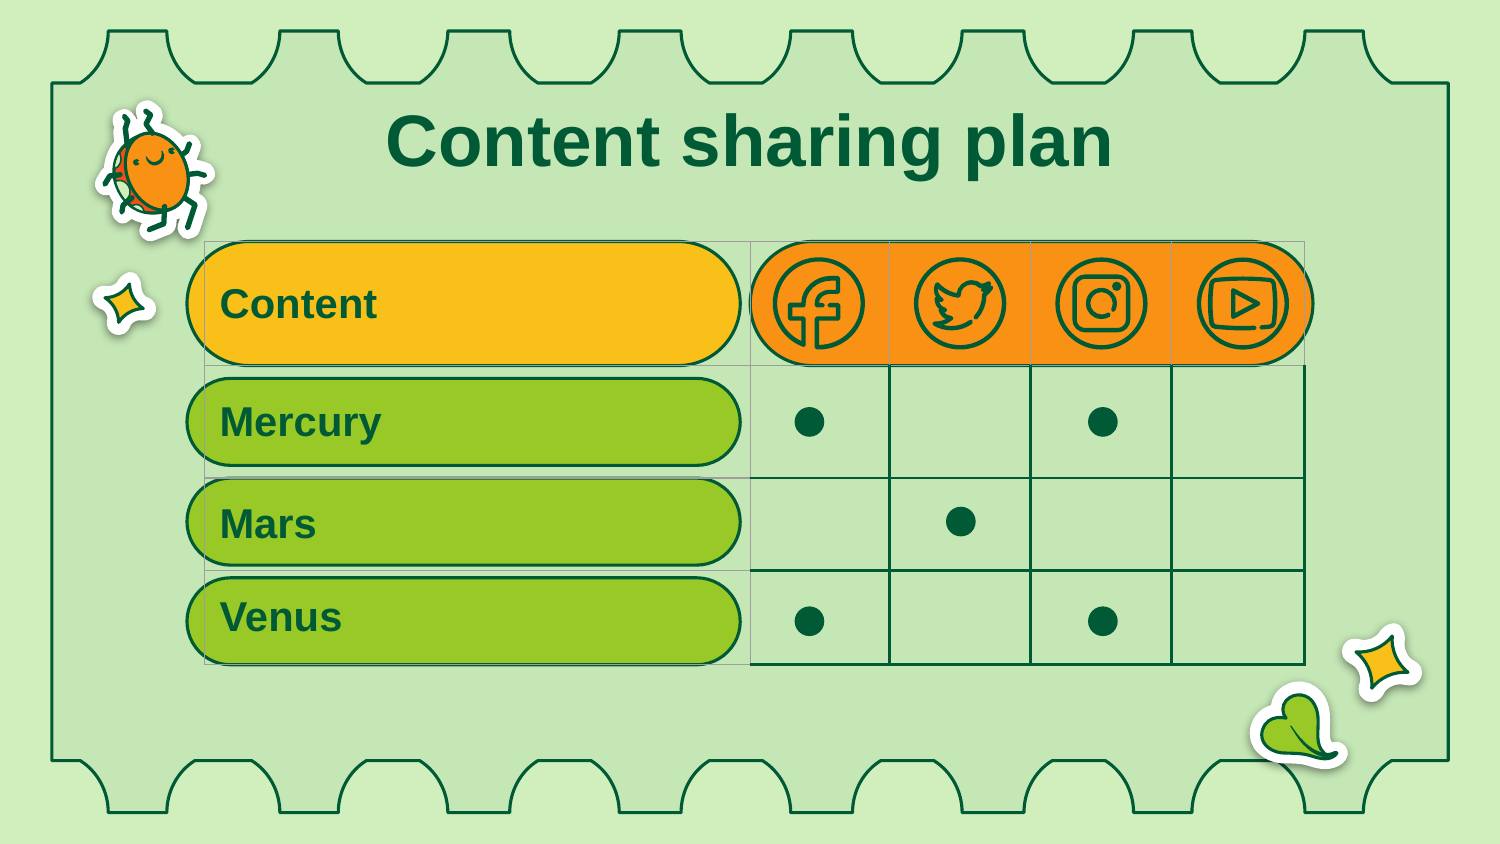

# Content sharing plan

| Content |  |  |  |  |
| --- | --- | --- | --- | --- |
| Mercury |  |  |  |  |
| Mars |  |  |  |  |
| Venus |  |  |  |  |